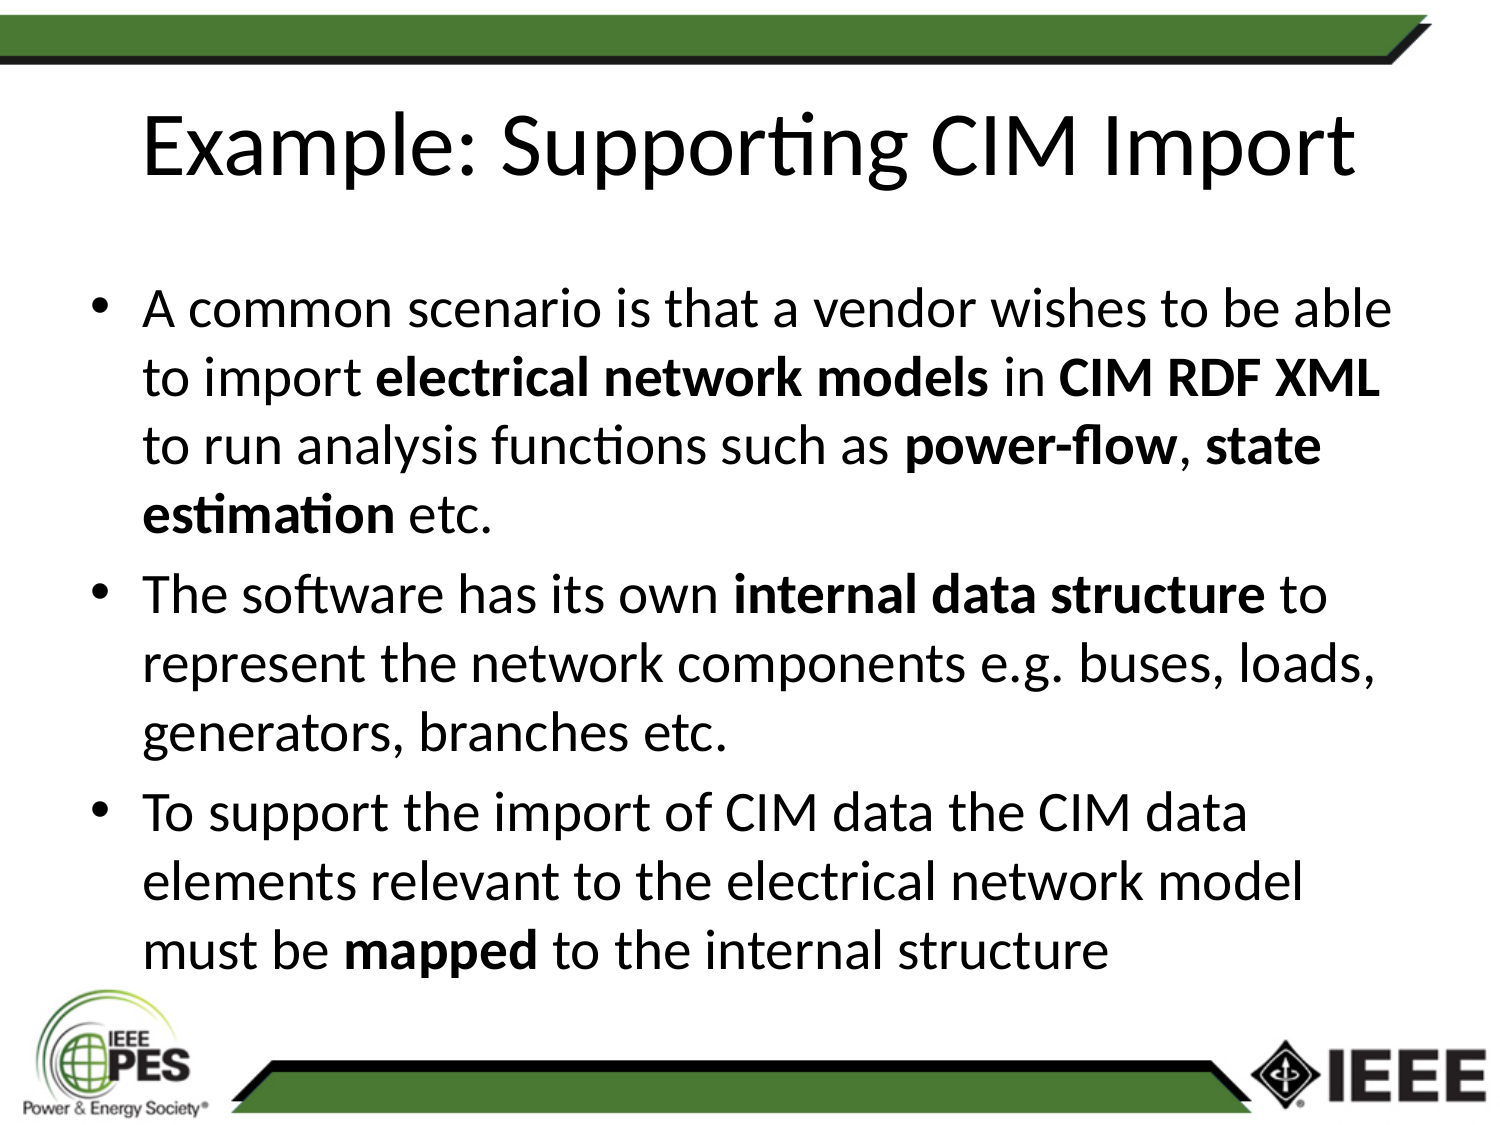

# Example: Supporting CIM Import
A common scenario is that a vendor wishes to be able to import electrical network models in CIM RDF XML to run analysis functions such as power-flow, state estimation etc.
The software has its own internal data structure to represent the network components e.g. buses, loads, generators, branches etc.
To support the import of CIM data the CIM data elements relevant to the electrical network model must be mapped to the internal structure